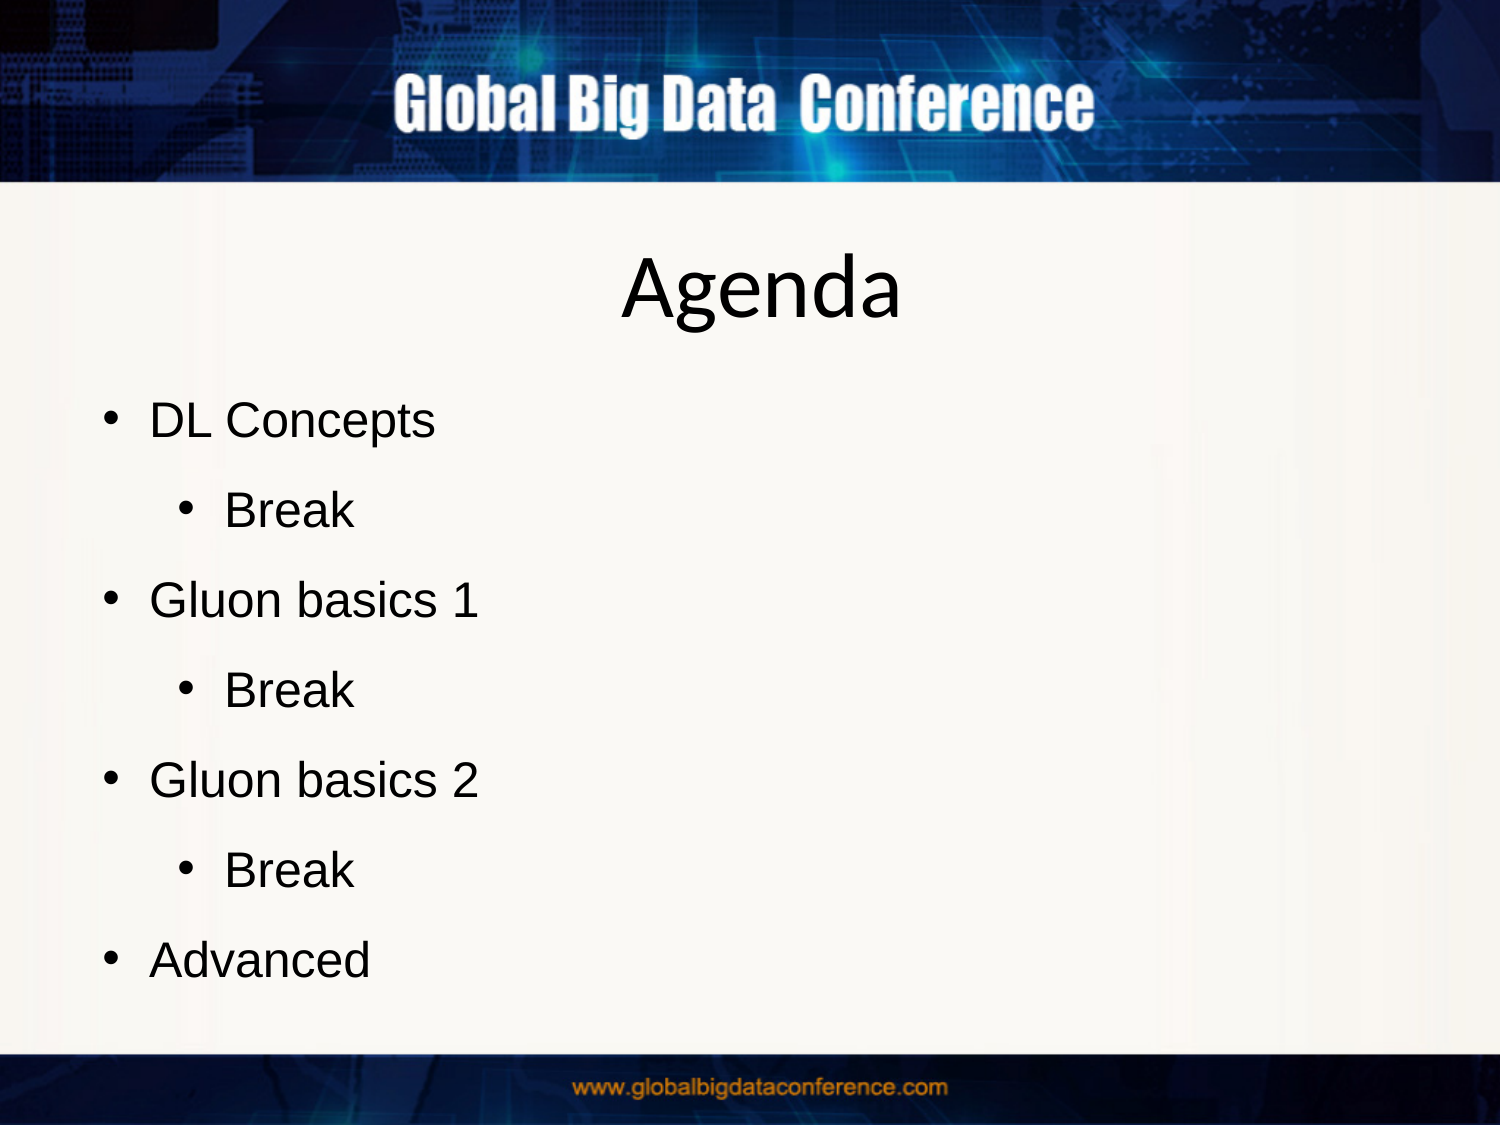

# Agenda
DL Concepts
Break
Gluon basics 1
Break
Gluon basics 2
Break
Advanced